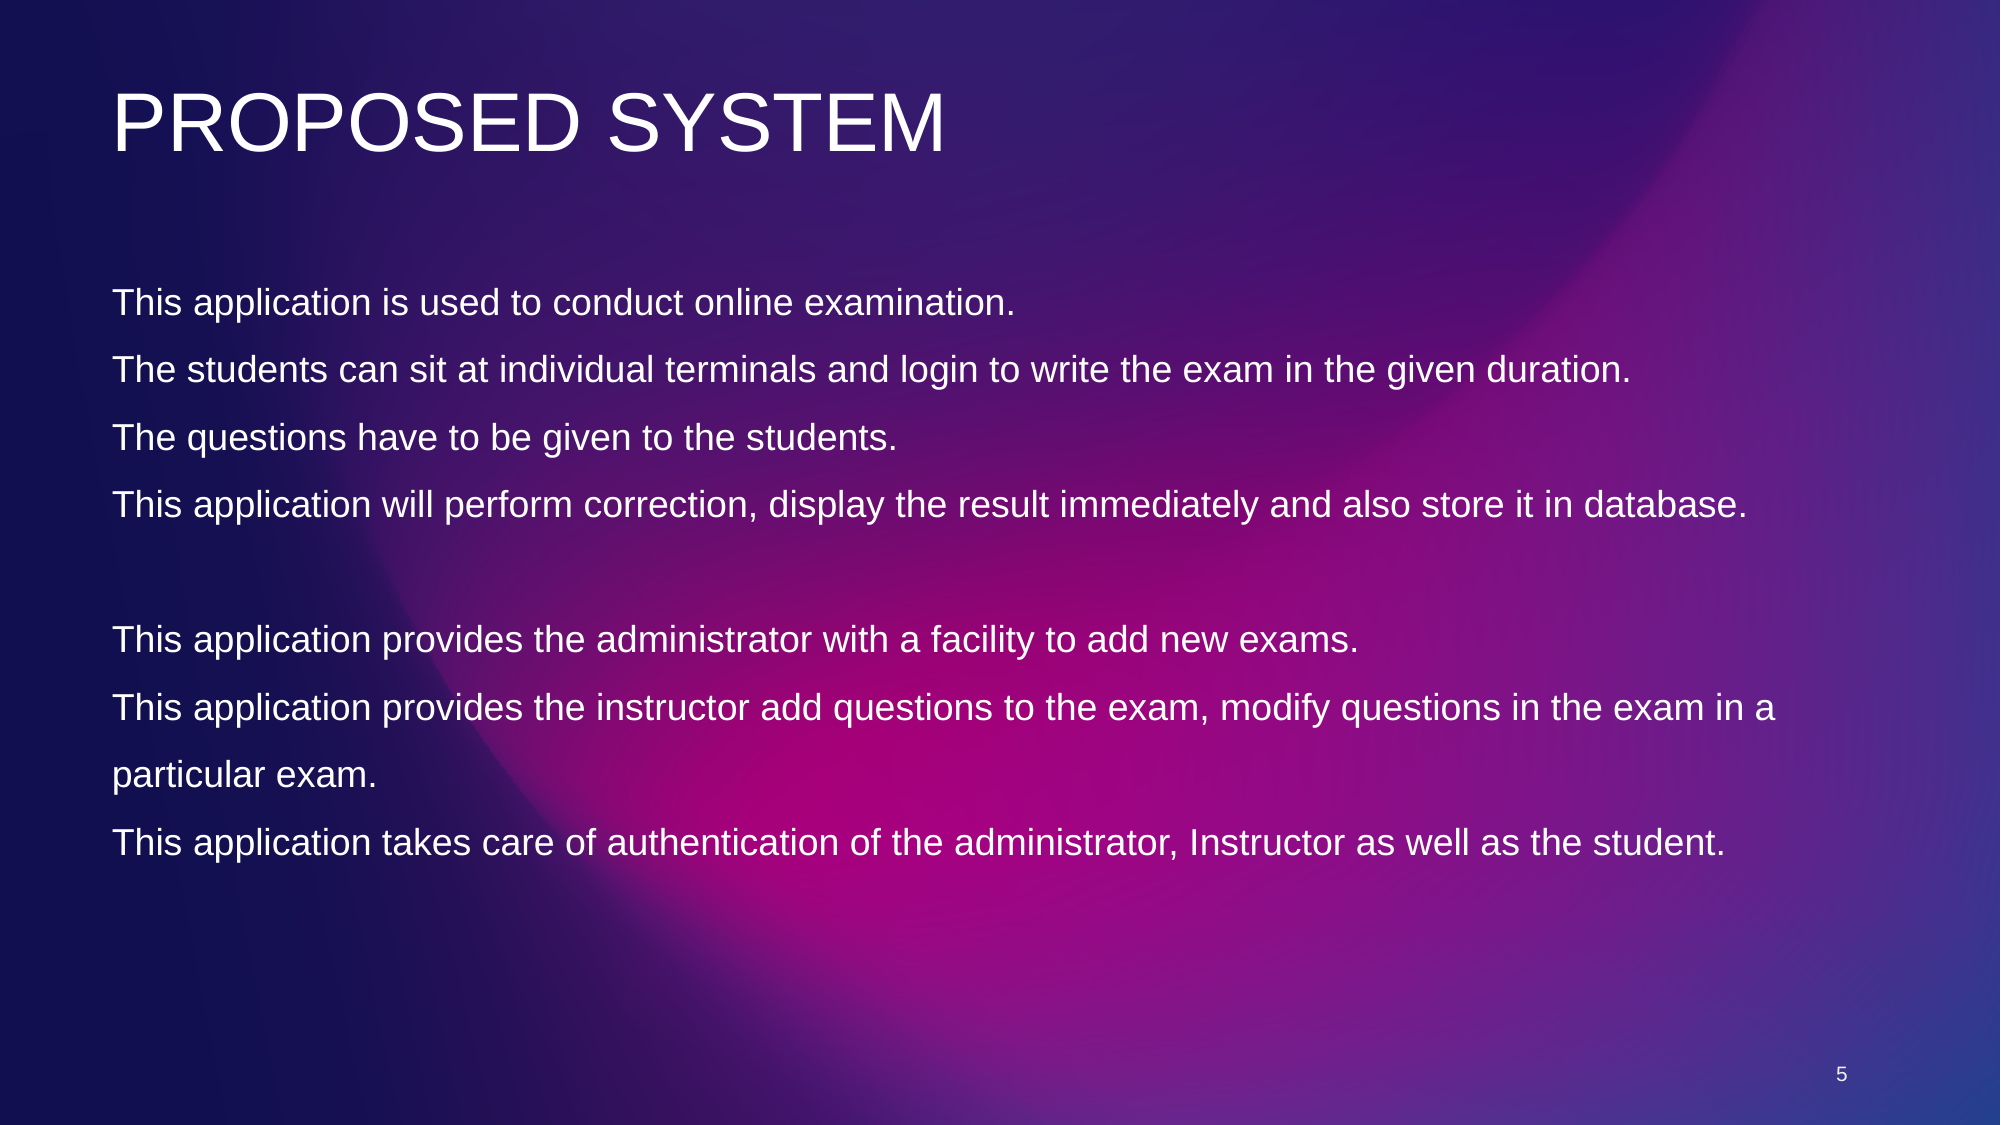

PROPOSED SYSTEM
This application is used to conduct online examination.
The students can sit at individual terminals and login to write the exam in the given duration.
The questions have to be given to the students.
This application will perform correction, display the result immediately and also store it in database.

This application provides the administrator with a facility to add new exams.
This application provides the instructor add questions to the exam, modify questions in the exam in a particular exam.
This application takes care of authentication of the administrator, Instructor as well as the student.
5